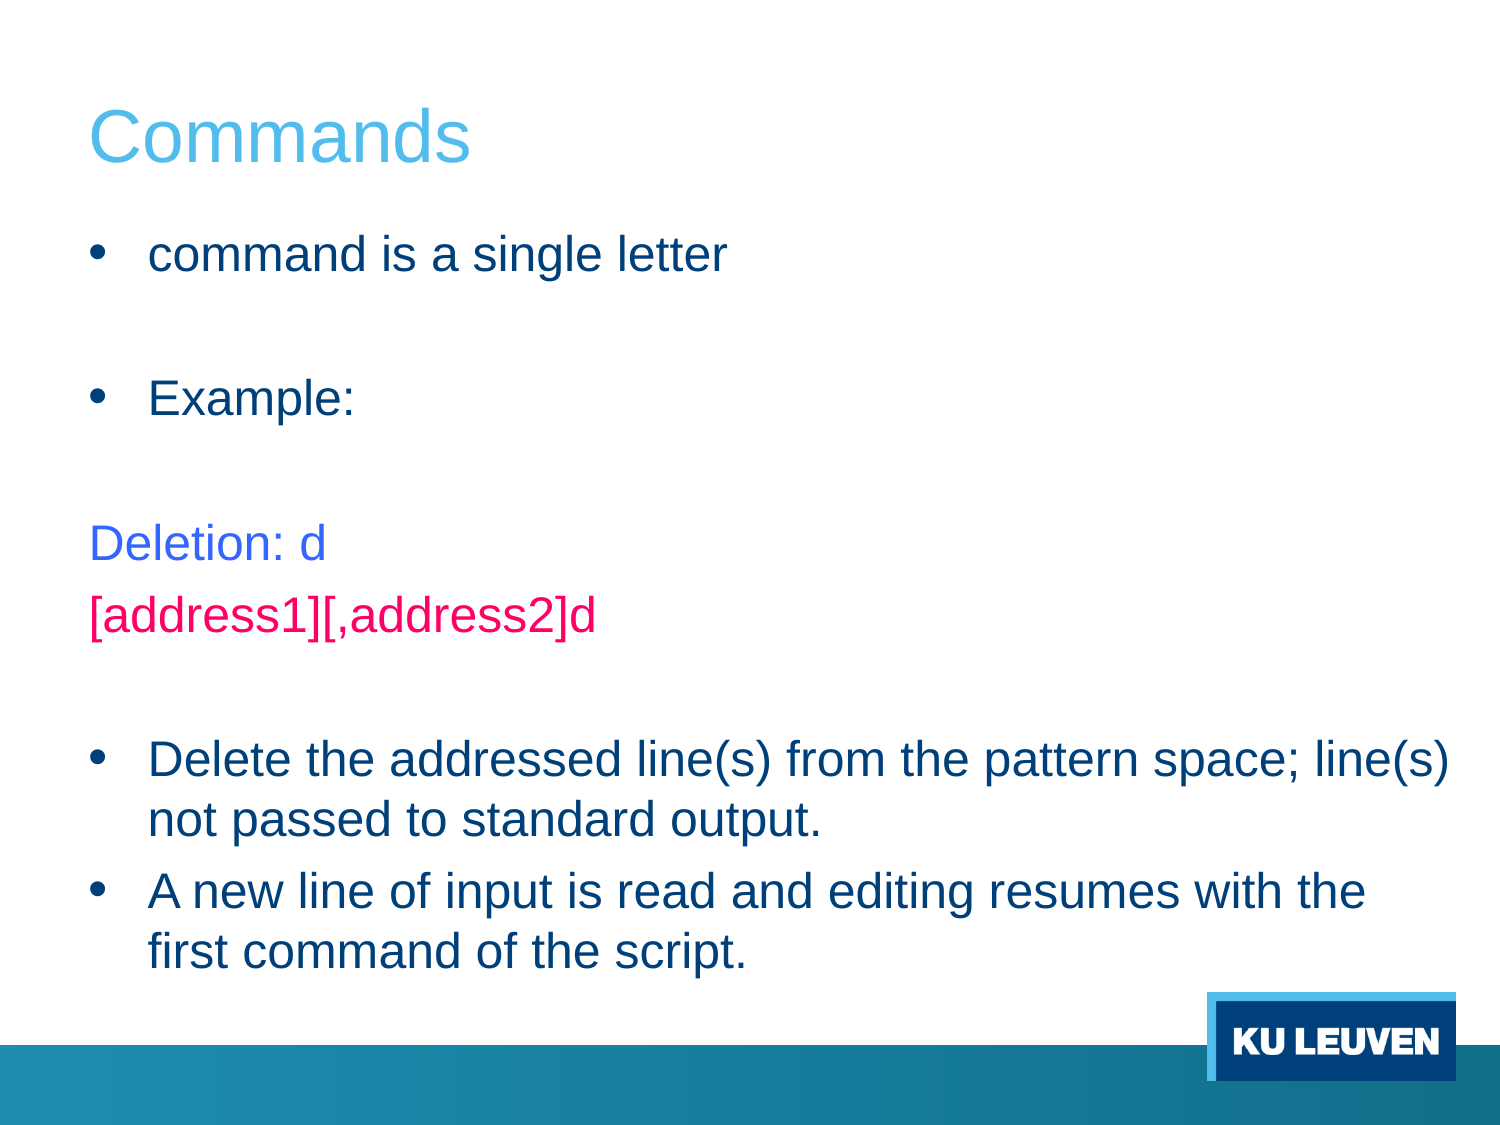

# Commands
command is a single letter

Example:

Deletion: d
[address1][,address2]d

Delete the addressed line(s) from the pattern space; line(s) not passed to standard output.
A new line of input is read and editing resumes with the first command of the script.